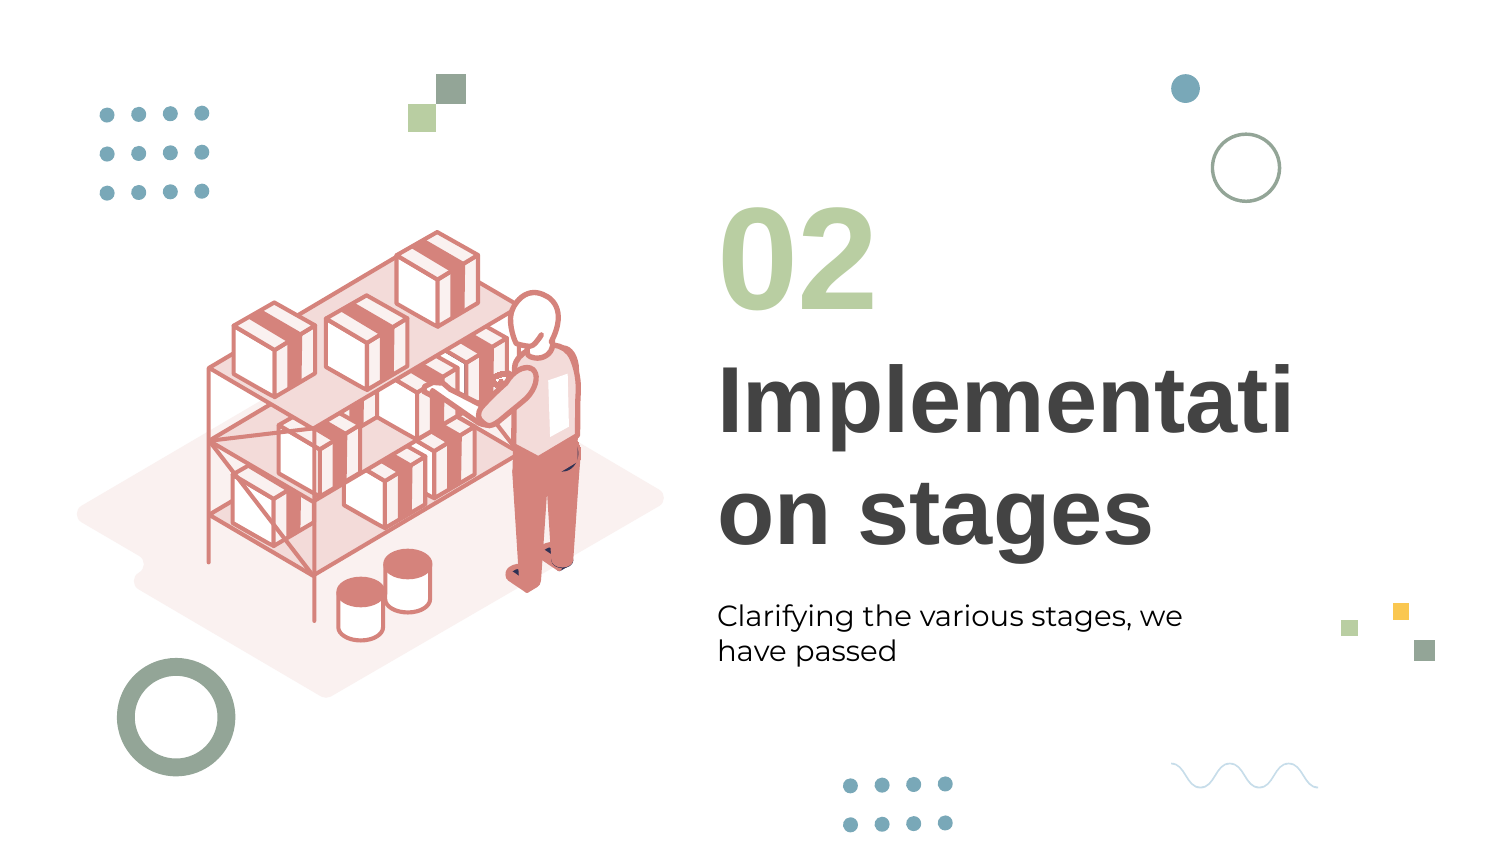

02

# Implementation stages
Clarifying the various stages, we have passed